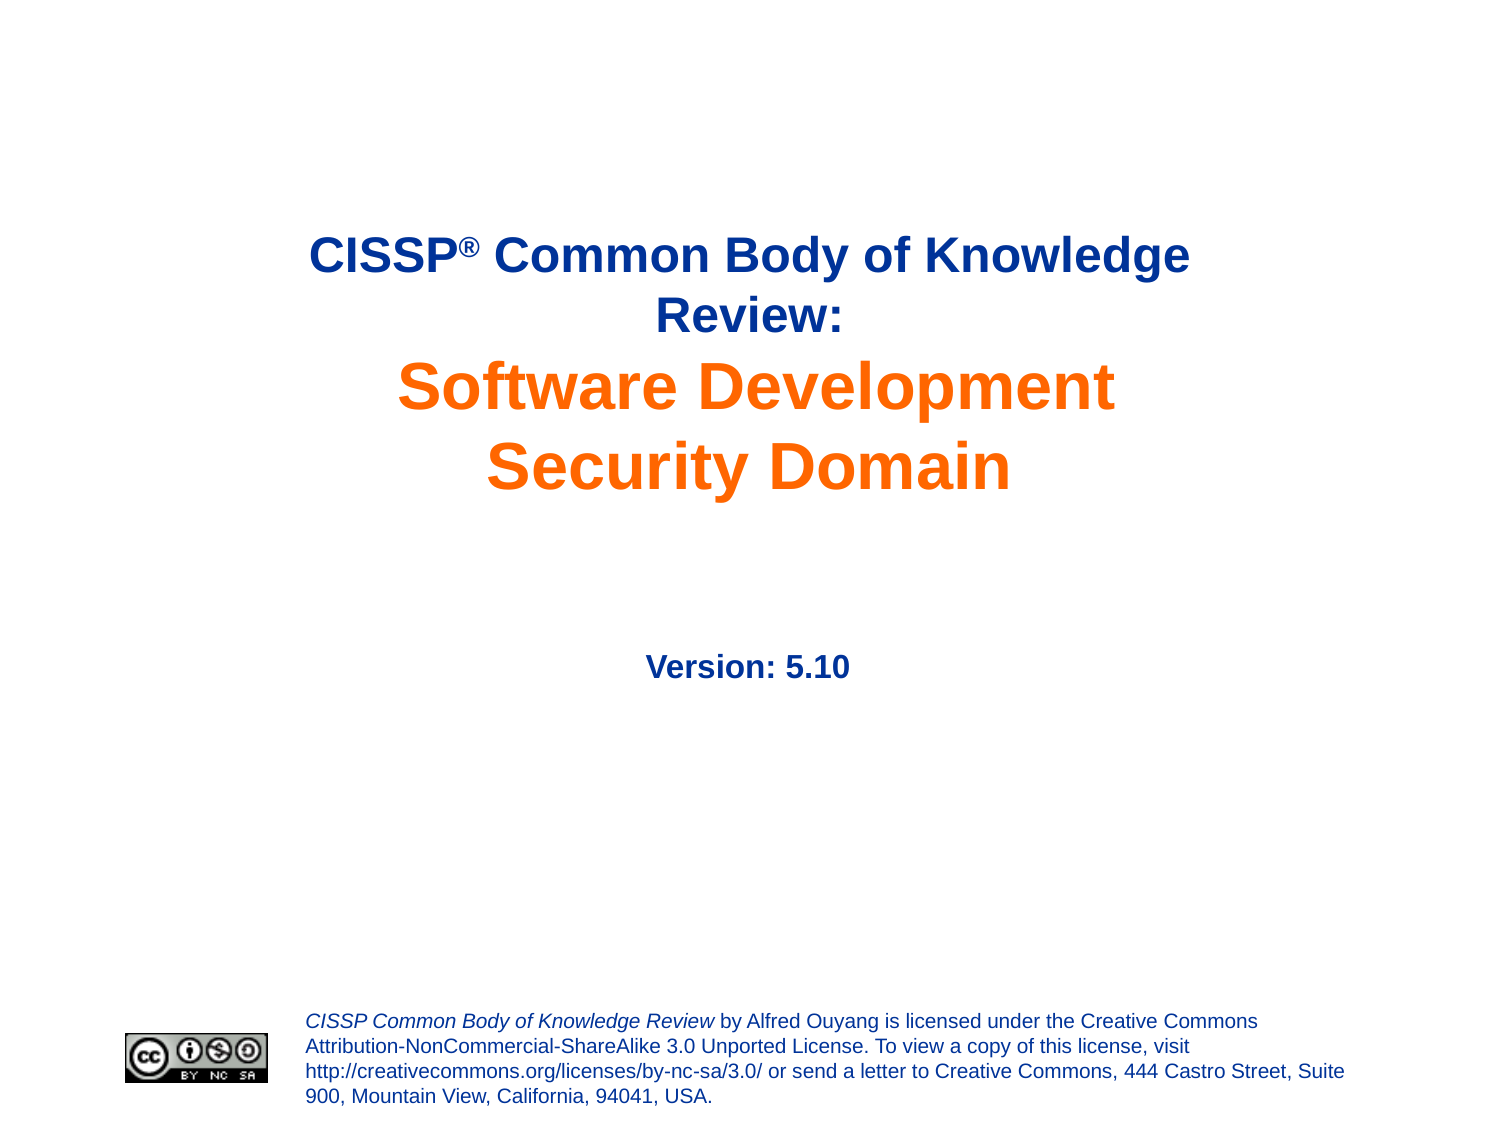

# CISSP® Common Body of Knowledge Review: Software Development Security Domain
Version: 5.10